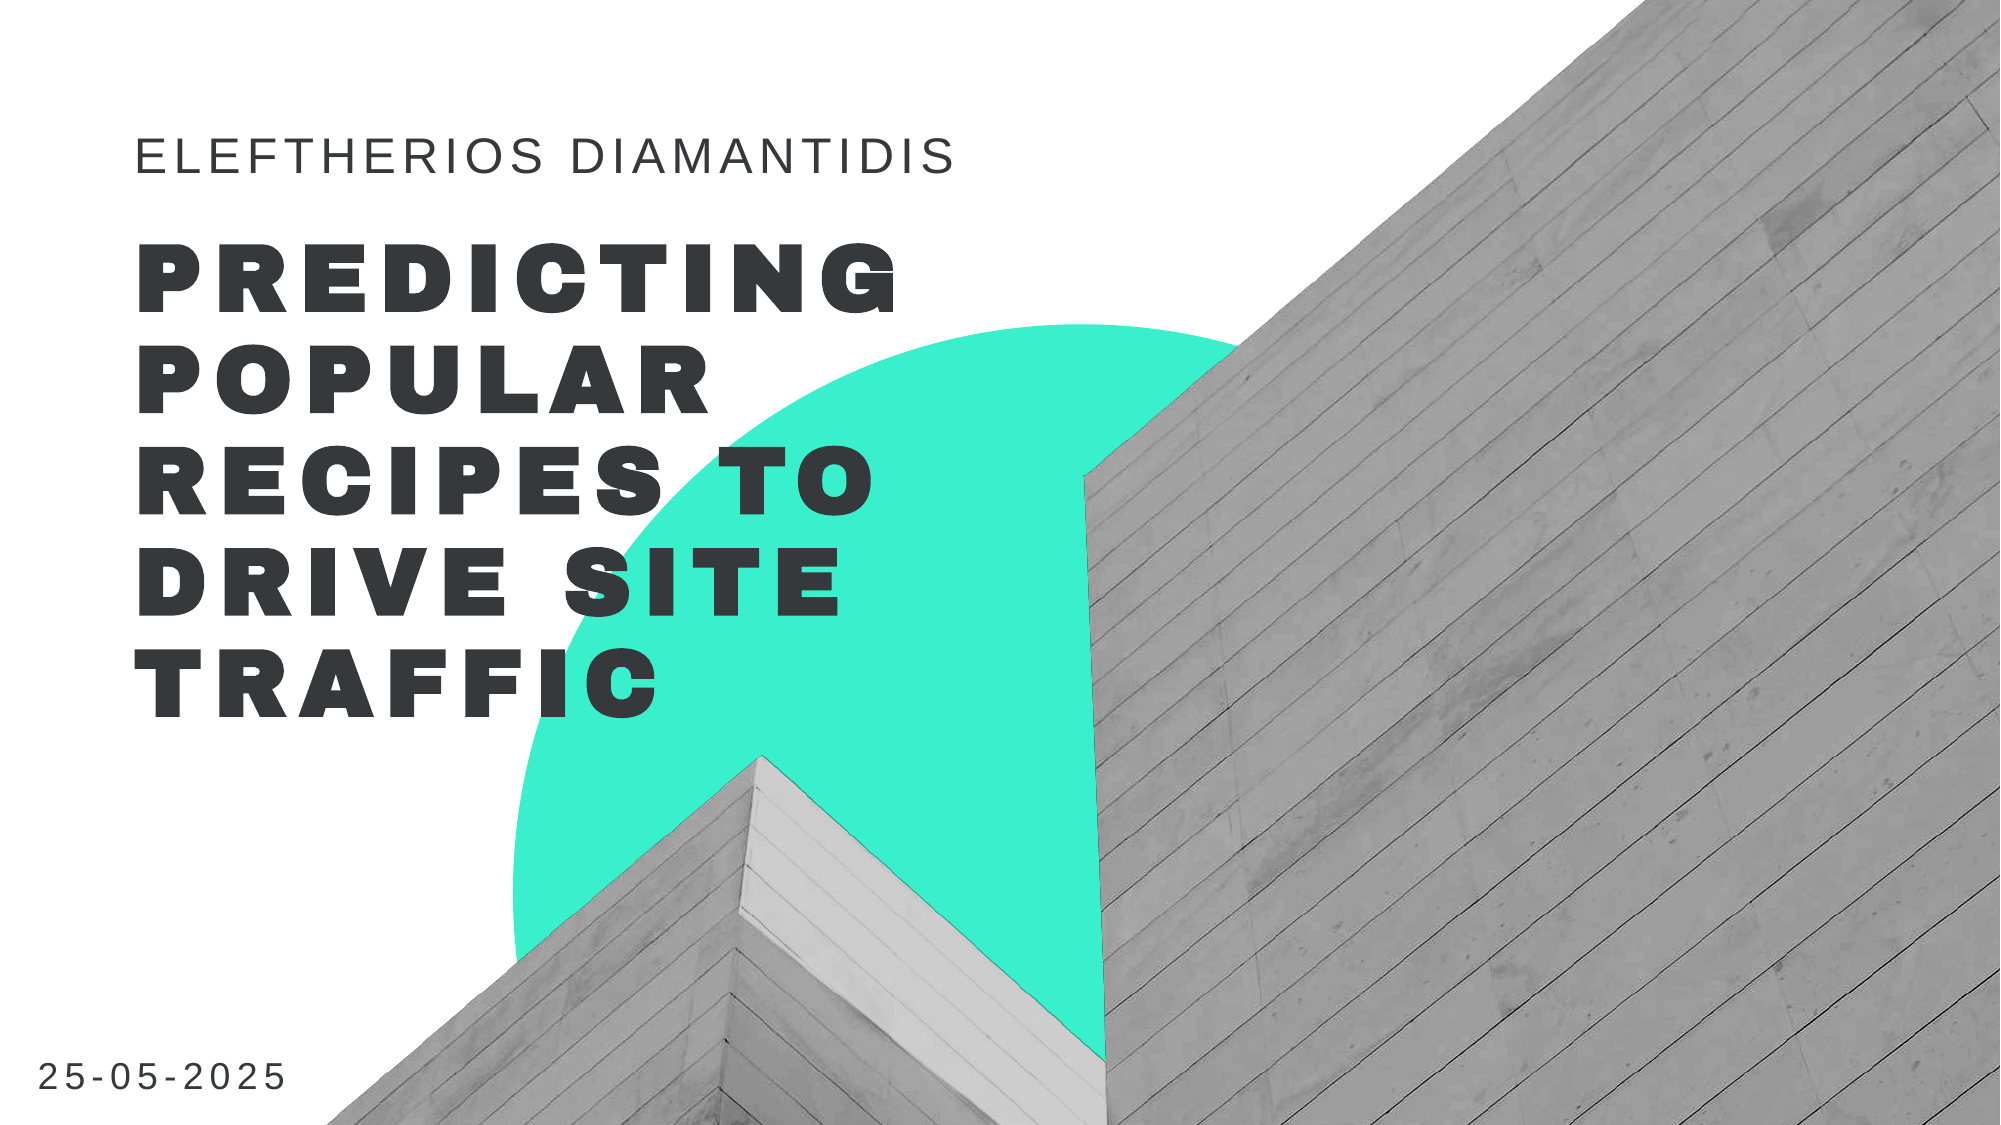

ELEFTHERIOS DIAMANTIDIS
# Predicting Popular Recipes to Drive Site Traffic
25-05-2025